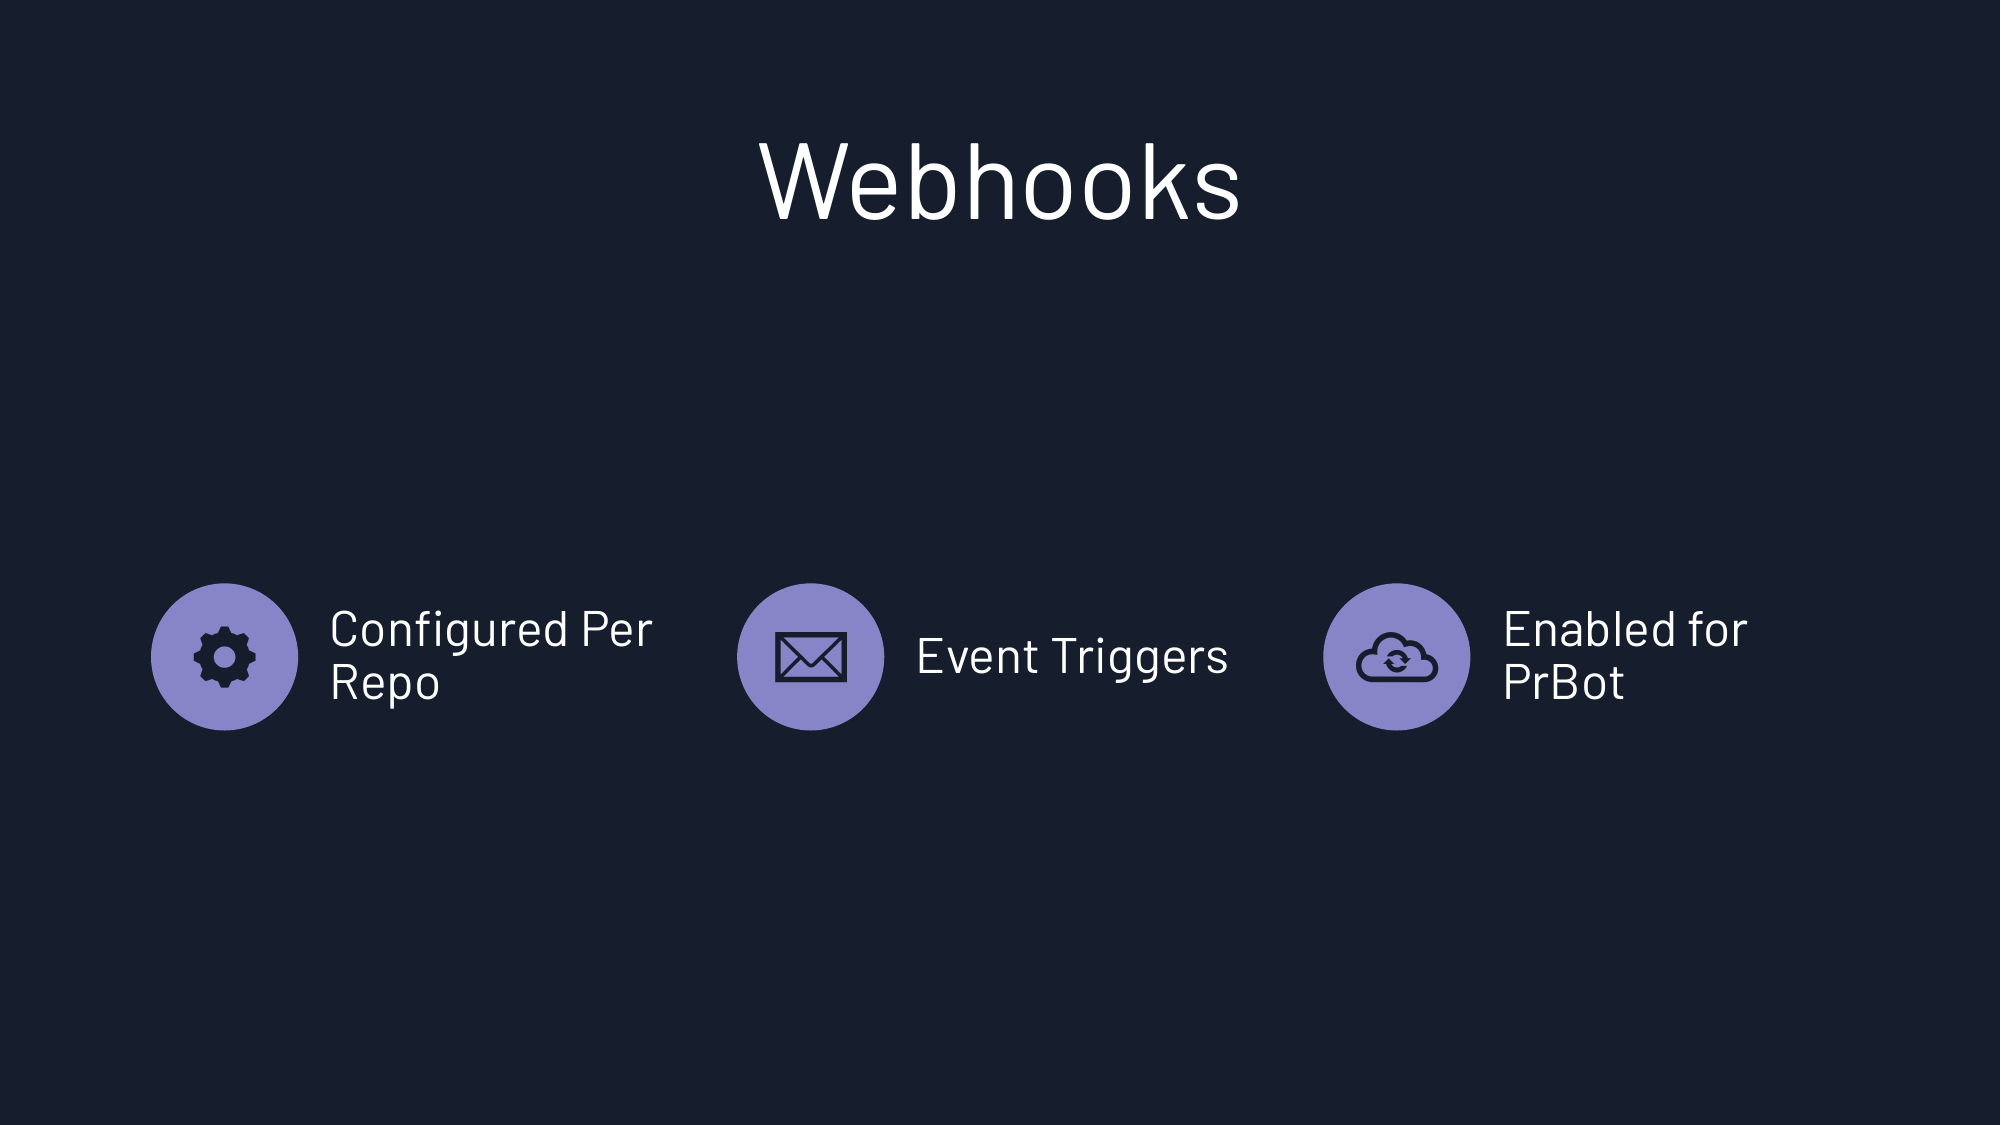

# Webhooks
Configured Per Repo
Event Triggers
Enabled for PrBot